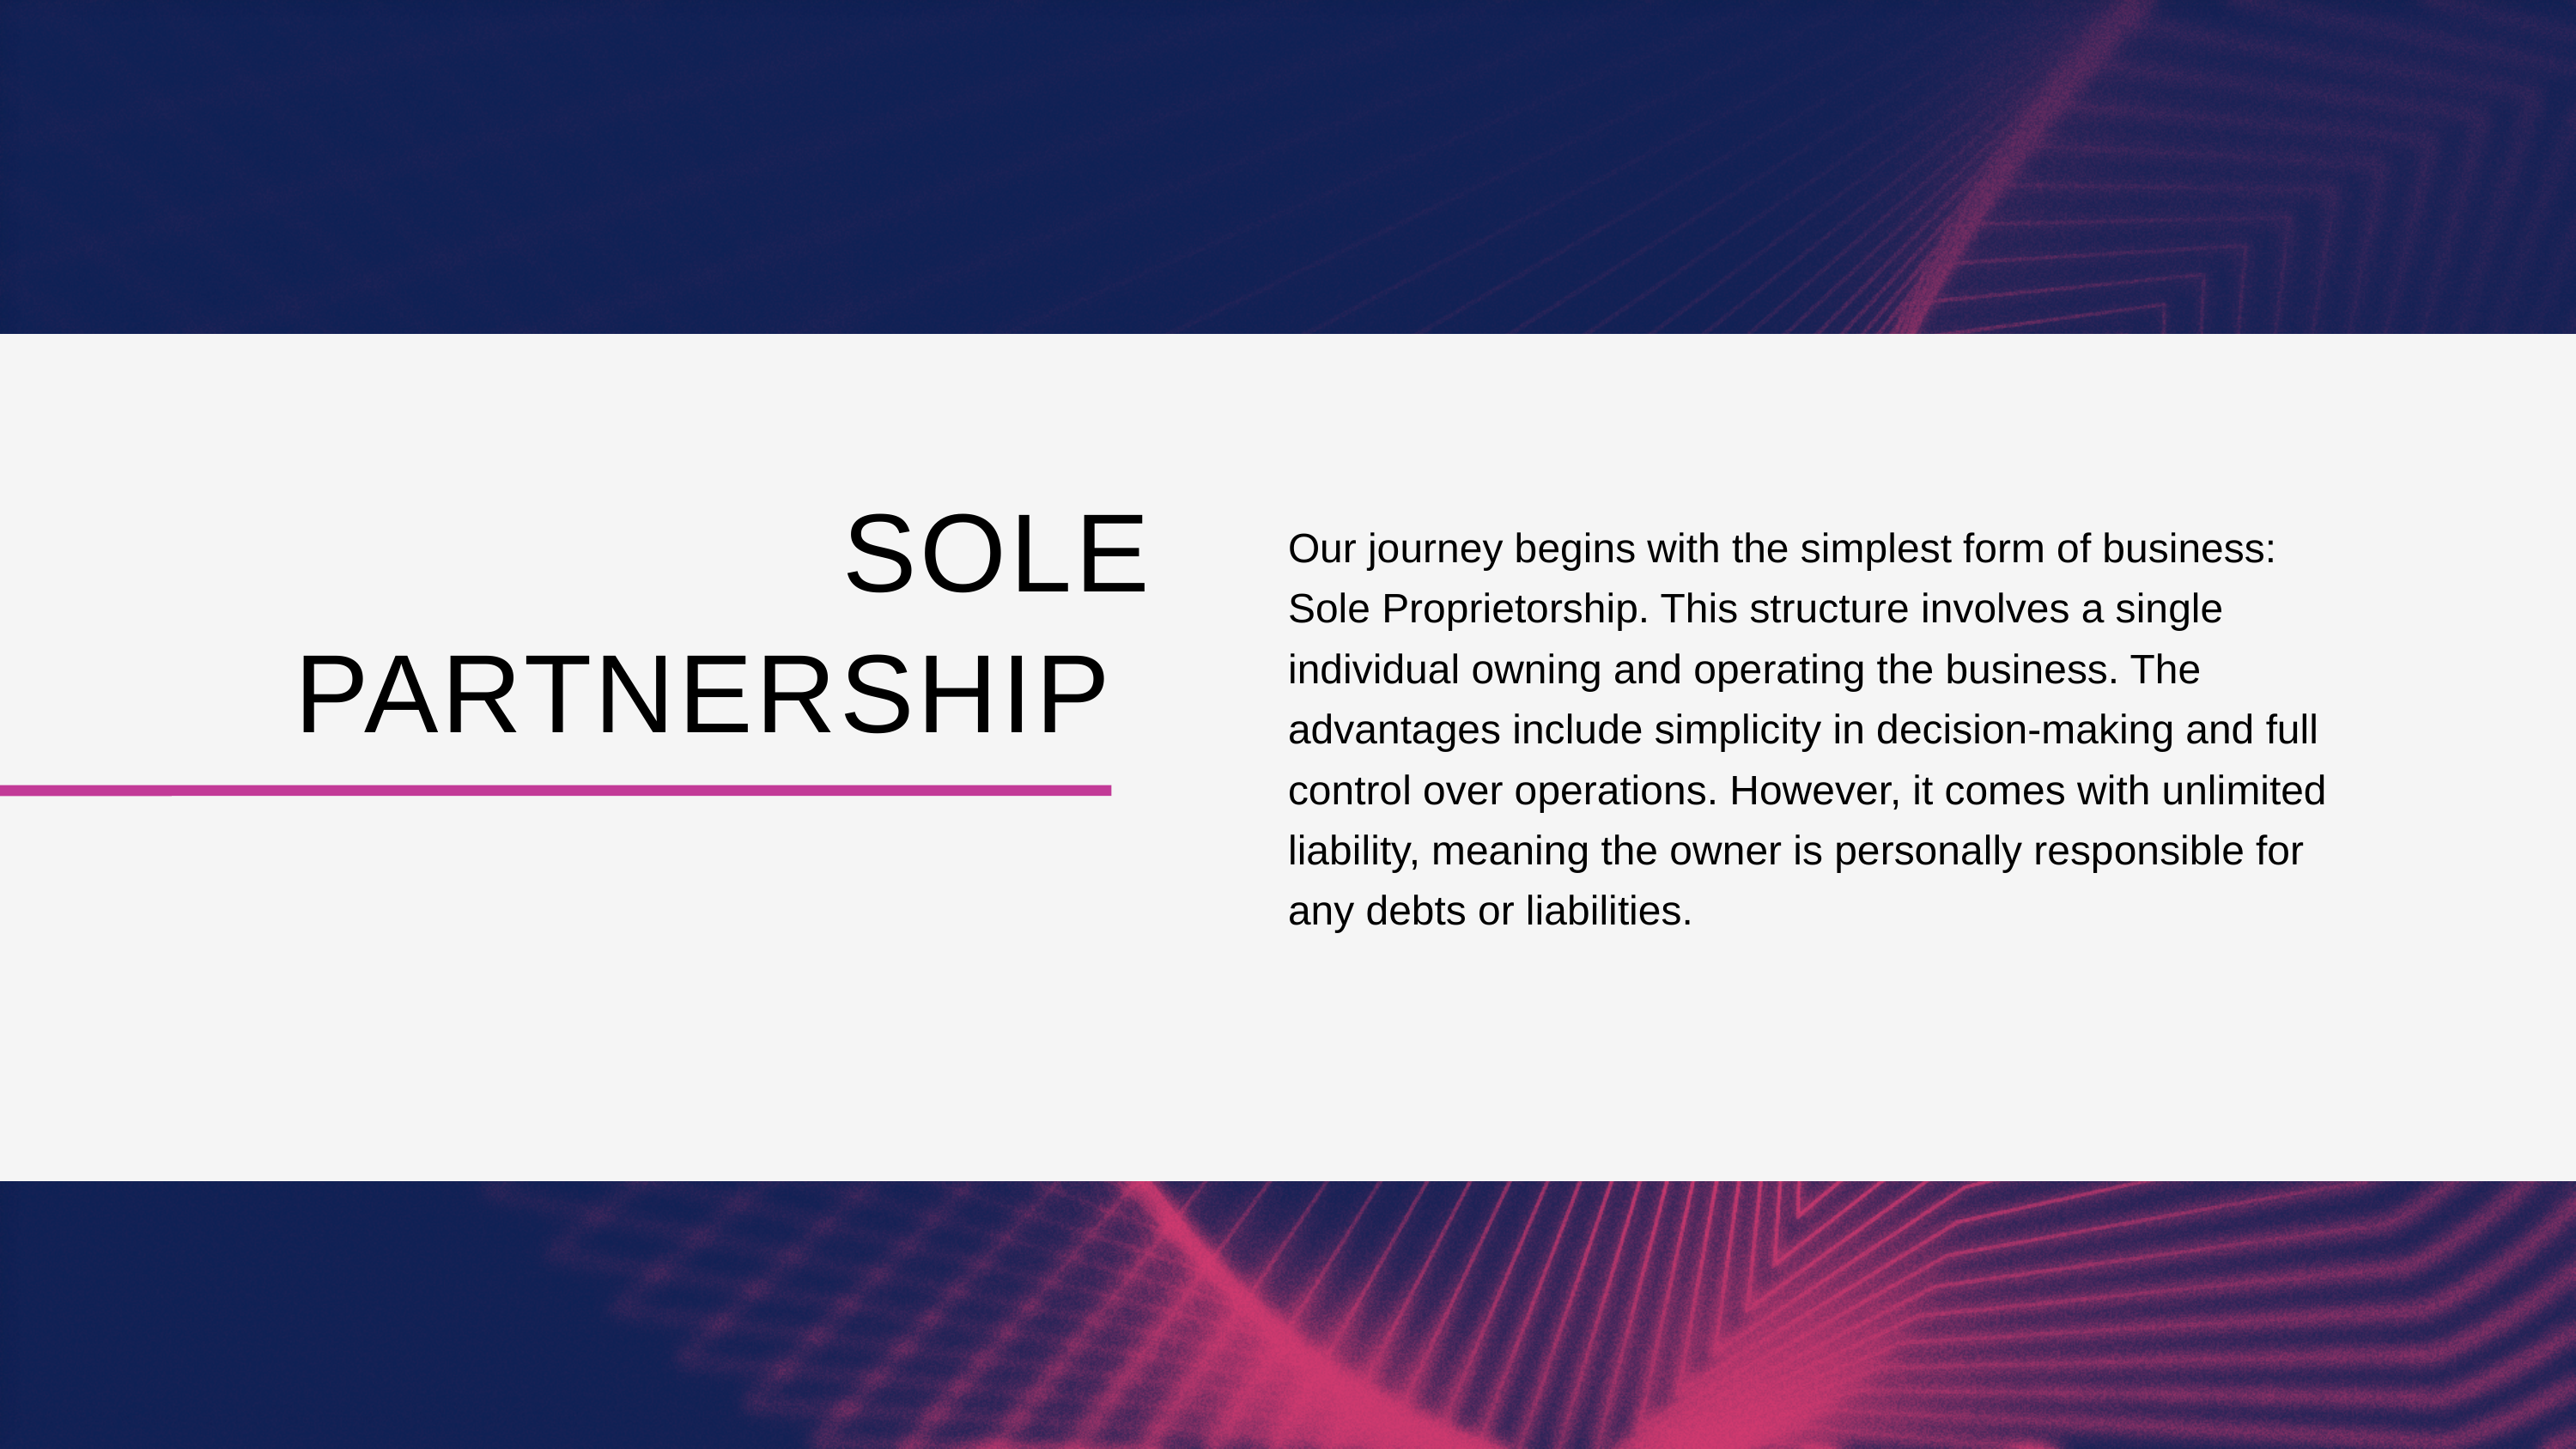

SOLE
Our journey begins with the simplest form of business: Sole Proprietorship. This structure involves a single individual owning and operating the business. The advantages include simplicity in decision-making and full control over operations. However, it comes with unlimited liability, meaning the owner is personally responsible for any debts or liabilities.
PARTNERSHIP